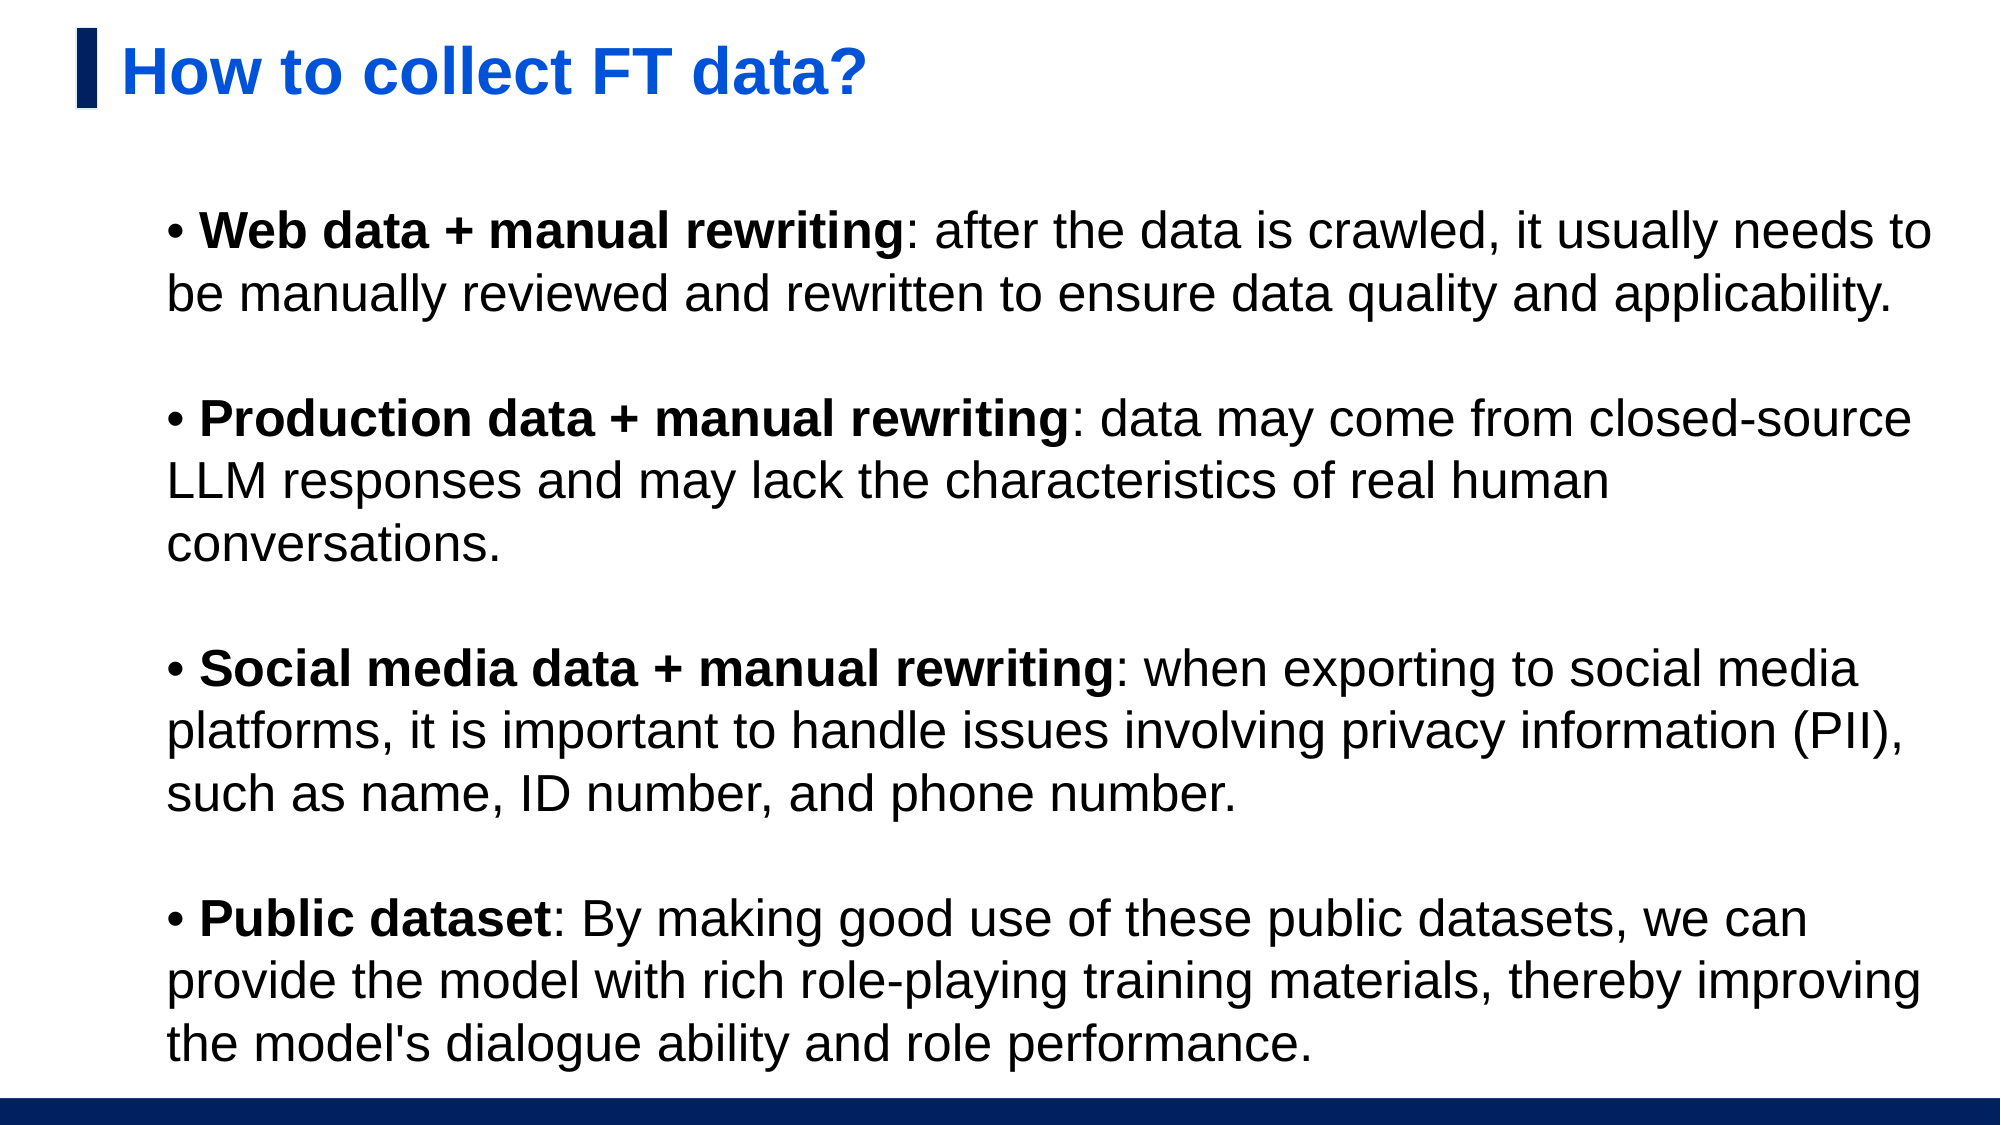

# How to collect FT data?

• Web data + manual rewriting: after the data is crawled, it usually needs to be manually reviewed and rewritten to ensure data quality and applicability.

• Production data + manual rewriting: data may come from closed-source LLM responses and may lack the characteristics of real human conversations.

• Social media data + manual rewriting: when exporting to social media platforms, it is important to handle issues involving privacy information (PII), such as name, ID number, and phone number.

• Public dataset: By making good use of these public datasets, we can provide the model with rich role-playing training materials, thereby improving the model's dialogue ability and role performance.